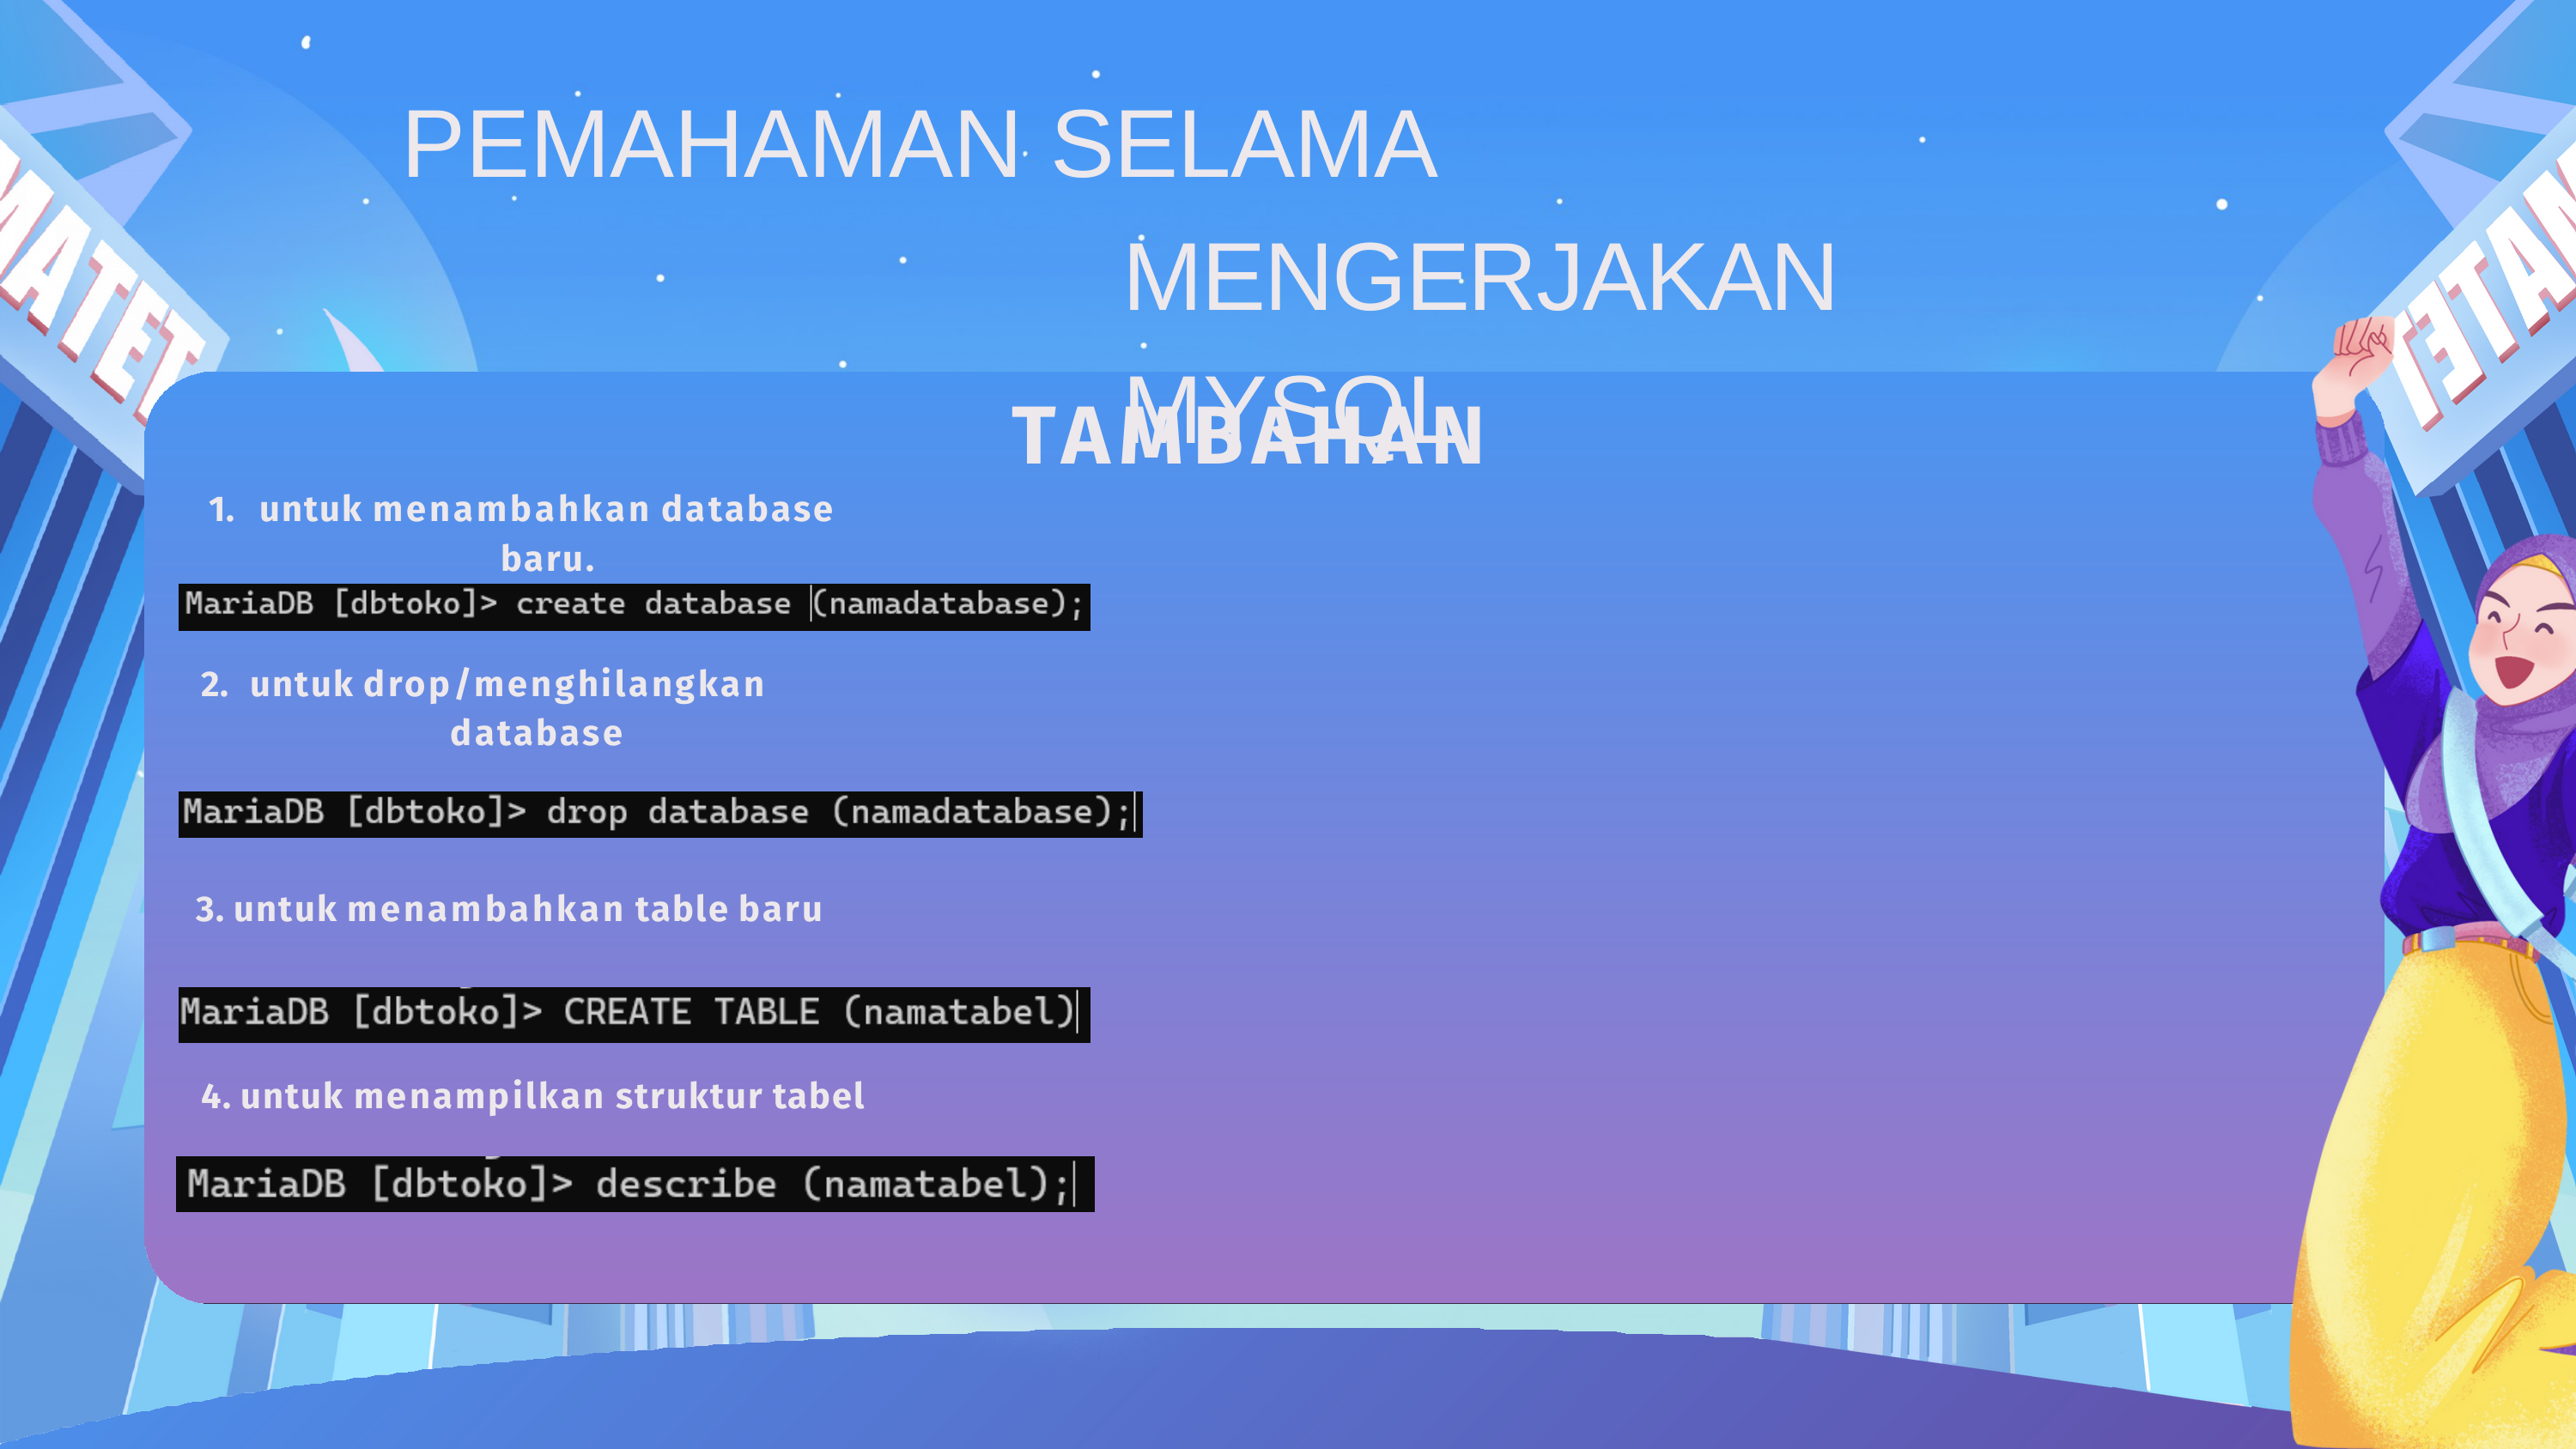

# PEMAHAMAN SELAMA MENGERJAKAN MYSQL
TAMBAHAN
untuk menambahkan database
baru.

untuk drop/menghilangkan 	database
3. untuk menambahkan table baru
4. untuk menampilkan struktur tabel